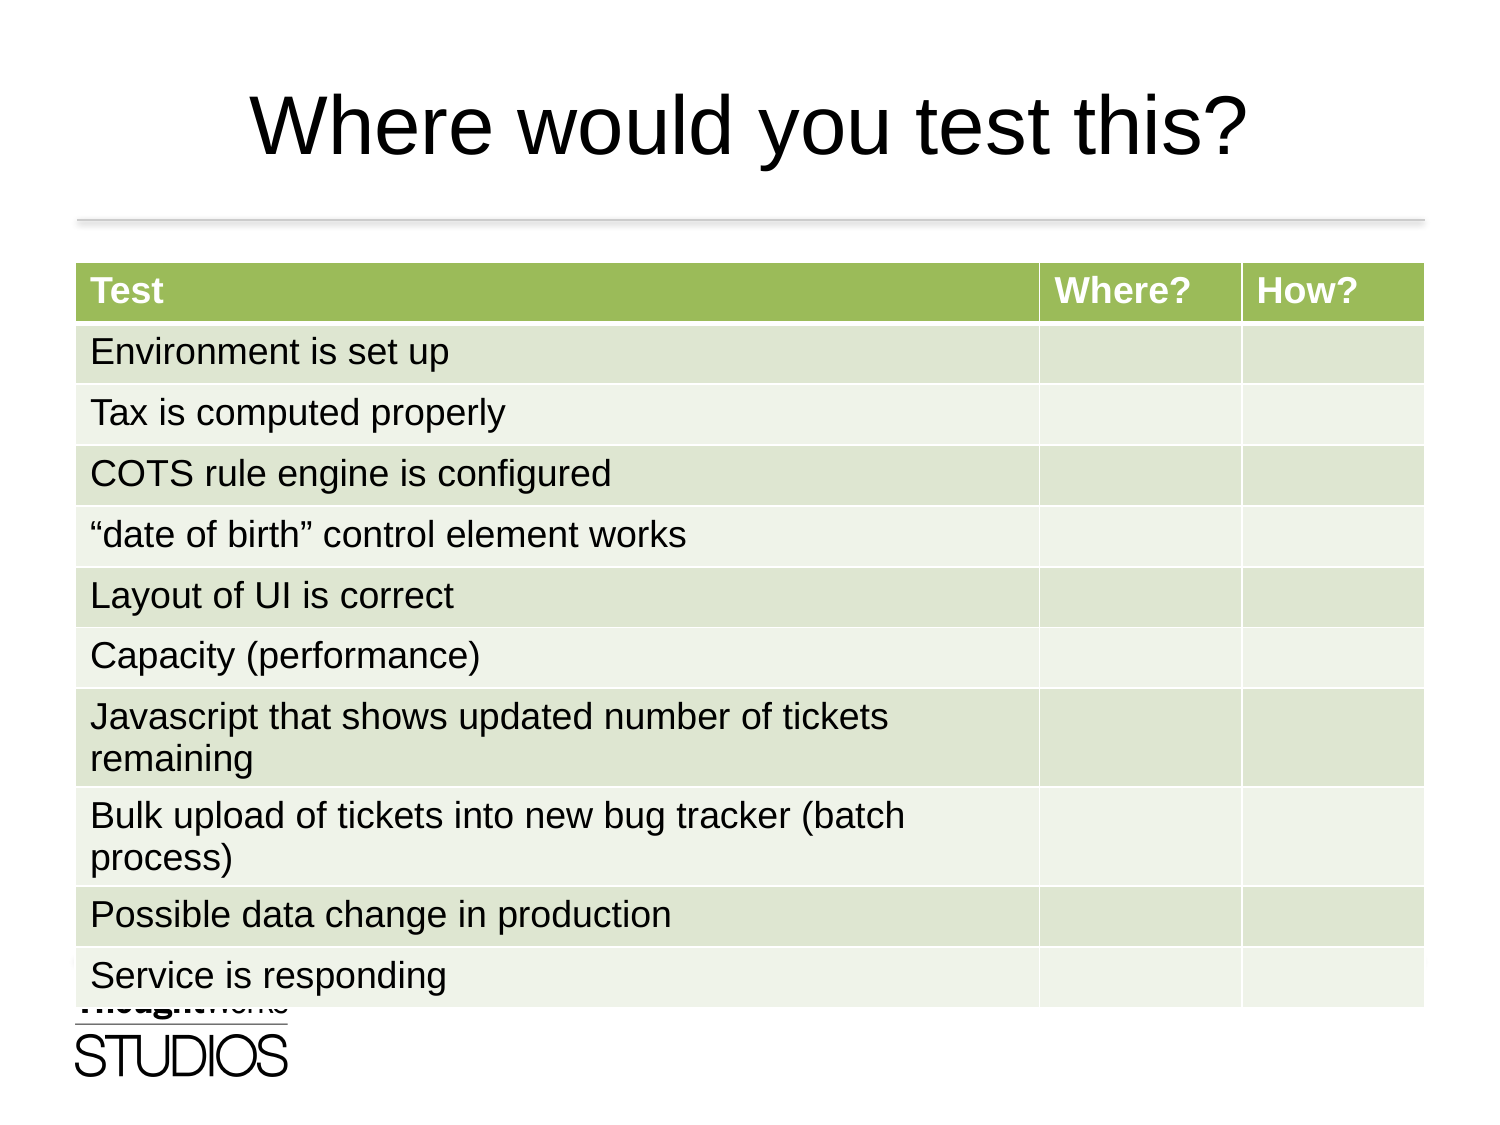

# Where would you test this?
| Test | Where? | How? |
| --- | --- | --- |
| Environment is set up |  |  |
| Tax is computed properly |  |  |
| COTS rule engine is configured |  |  |
| “date of birth” control element works |  |  |
| Layout of UI is correct |  |  |
| Capacity (performance) |  |  |
| Javascript that shows updated number of tickets remaining |  |  |
| Bulk upload of tickets into new bug tracker (batch process) |  |  |
| Possible data change in production |  |  |
| Service is responding |  |  |